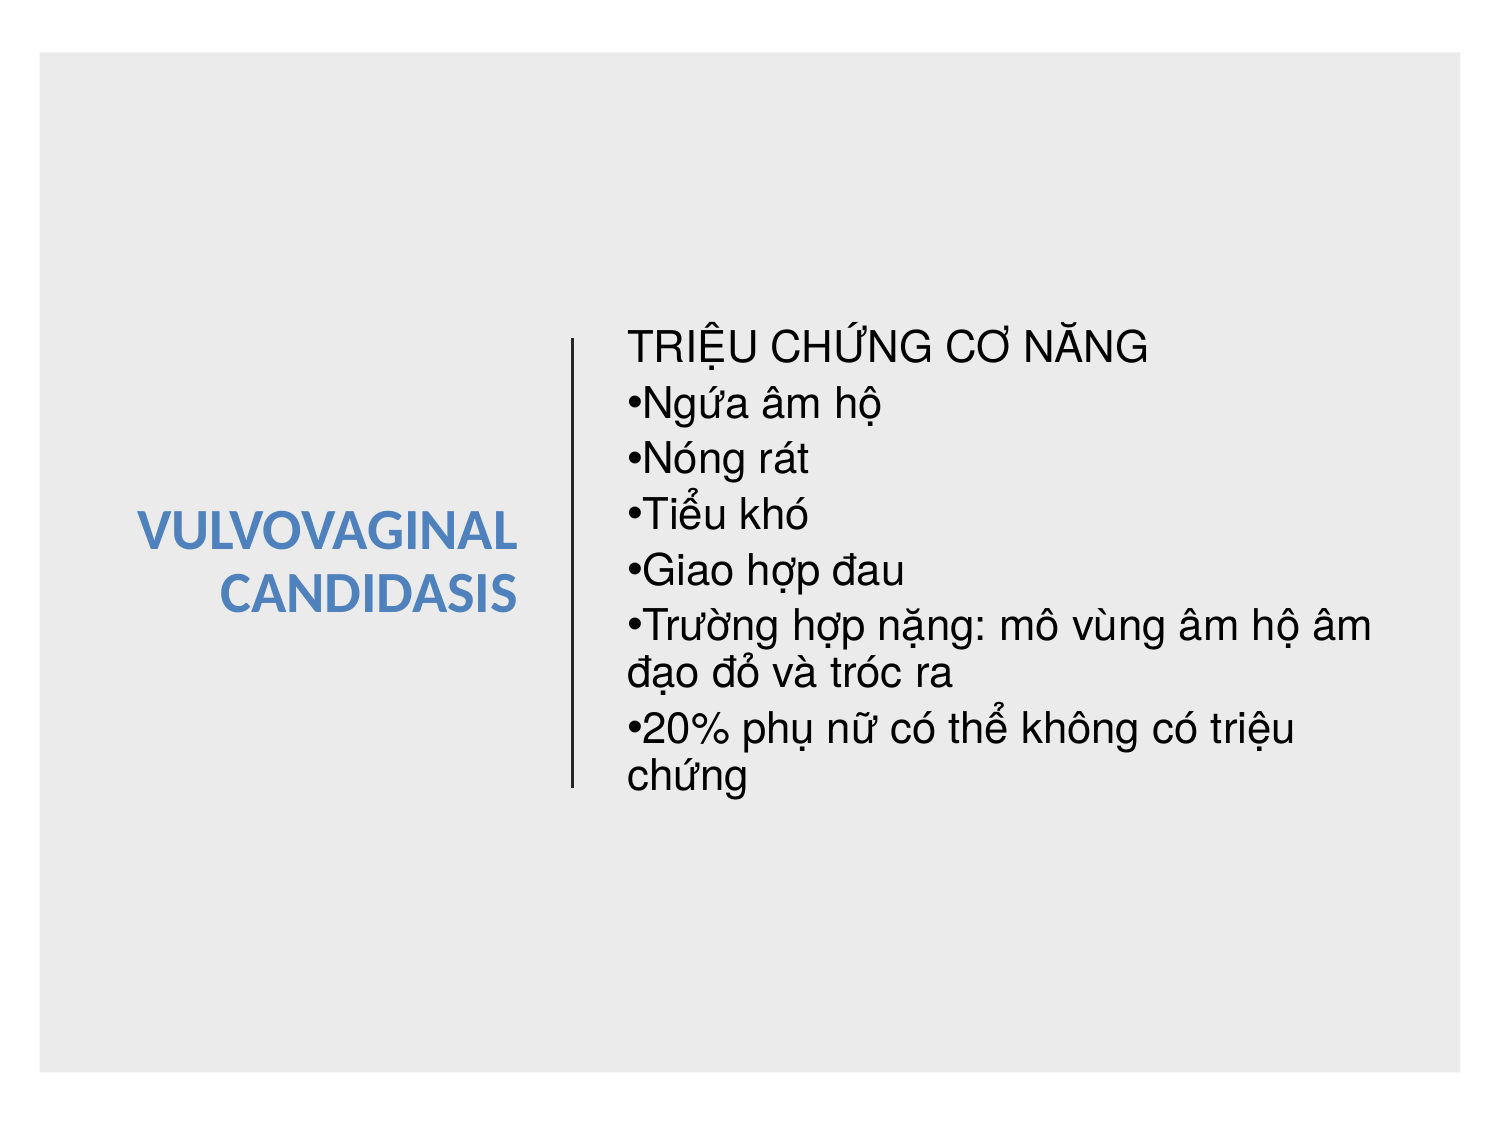

# Vulvovaginal candidasis
TRIỆU CHỨNG CƠ NĂNG
Ngứa âm hộ
Nóng rát
Tiểu khó
Giao hợp đau
Trường hợp nặng: mô vùng âm hộ âm đạo đỏ và tróc ra
20% phụ nữ có thể không có triệu chứng